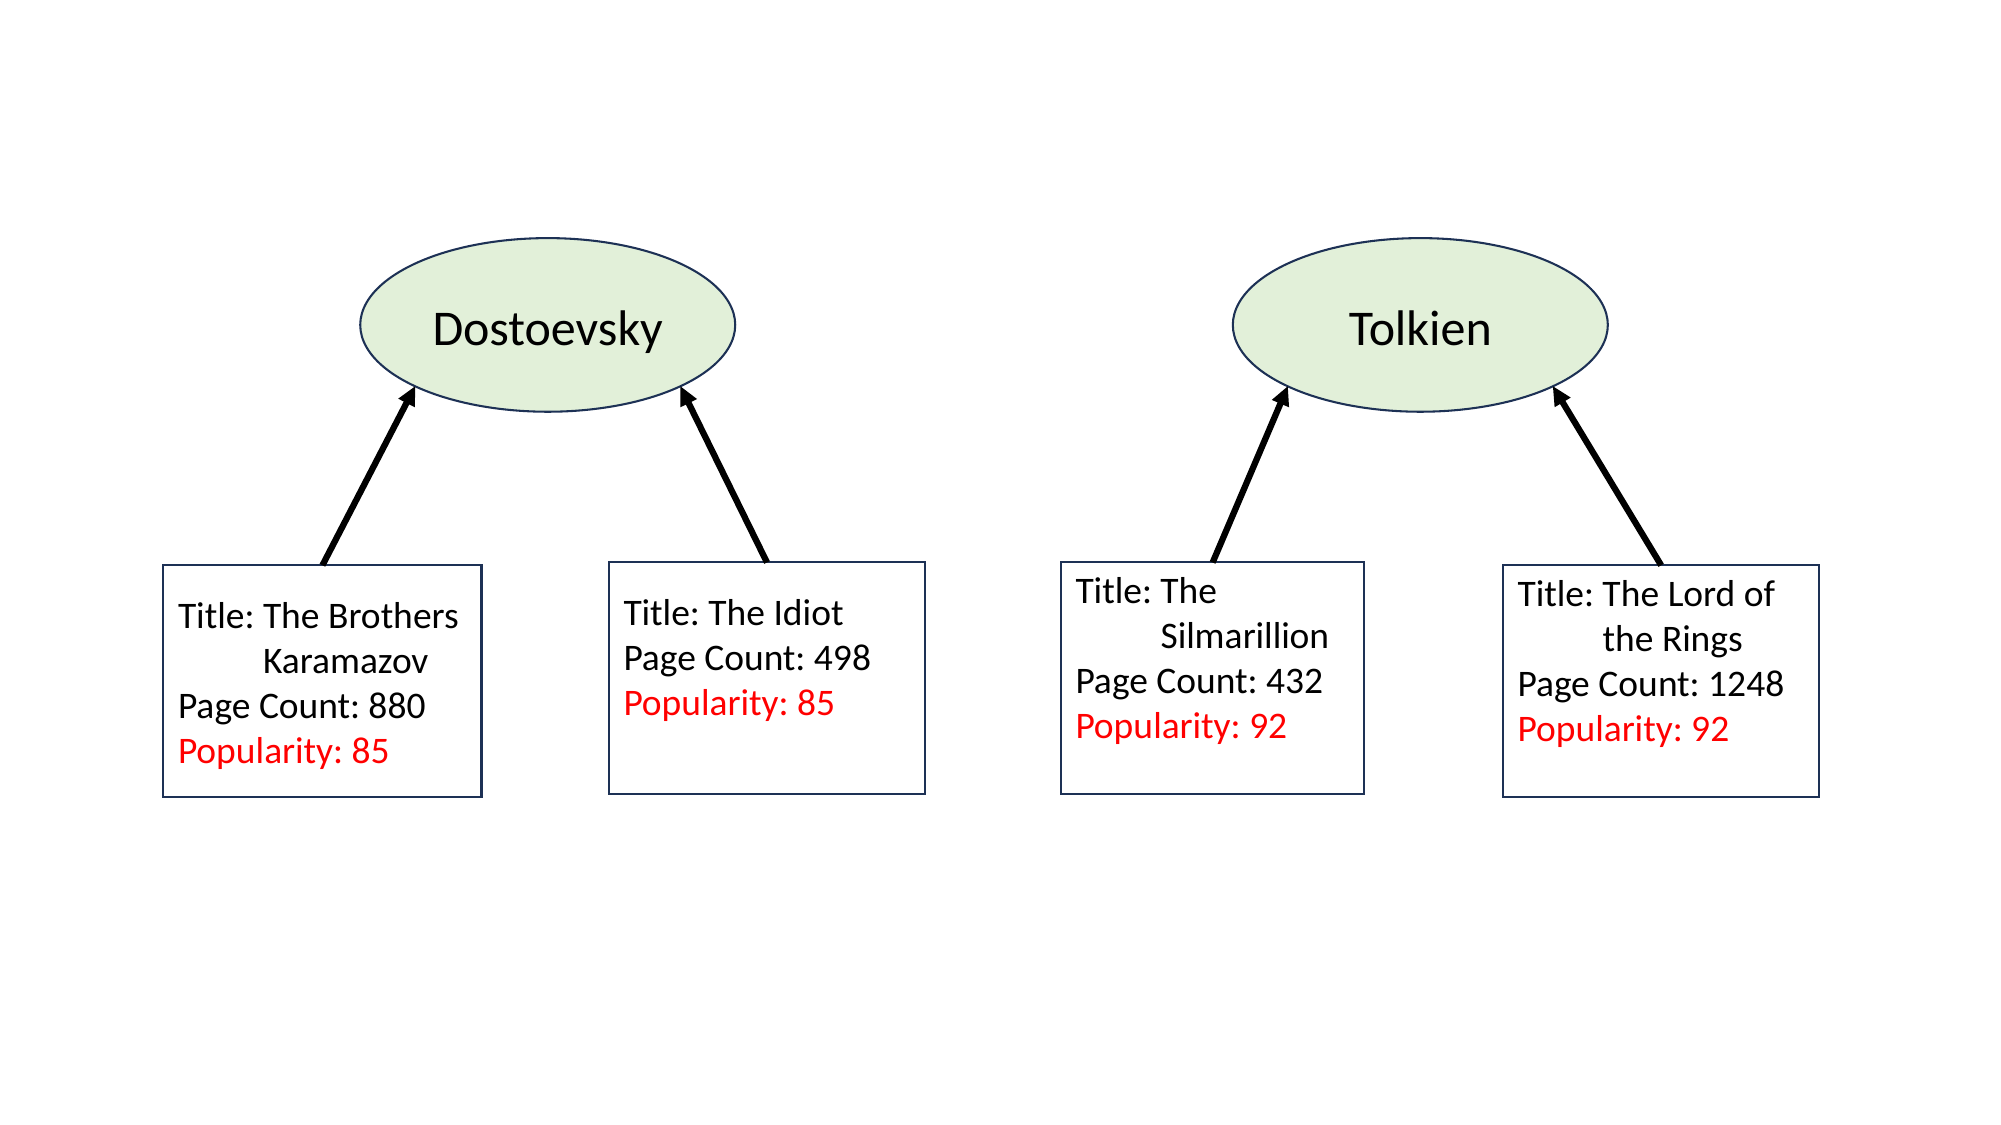

Dostoevsky
Tolkien
Title: The Idiot
Page Count: 498
Popularity: 85

Title: The
          Silmarillion
Page Count: 432
Popularity: 92

Title: The Brothers
          Karamazov
Page Count: 880
Popularity: 85
Title: The Lord of
          the Rings
Page Count: 1248
Popularity: 92